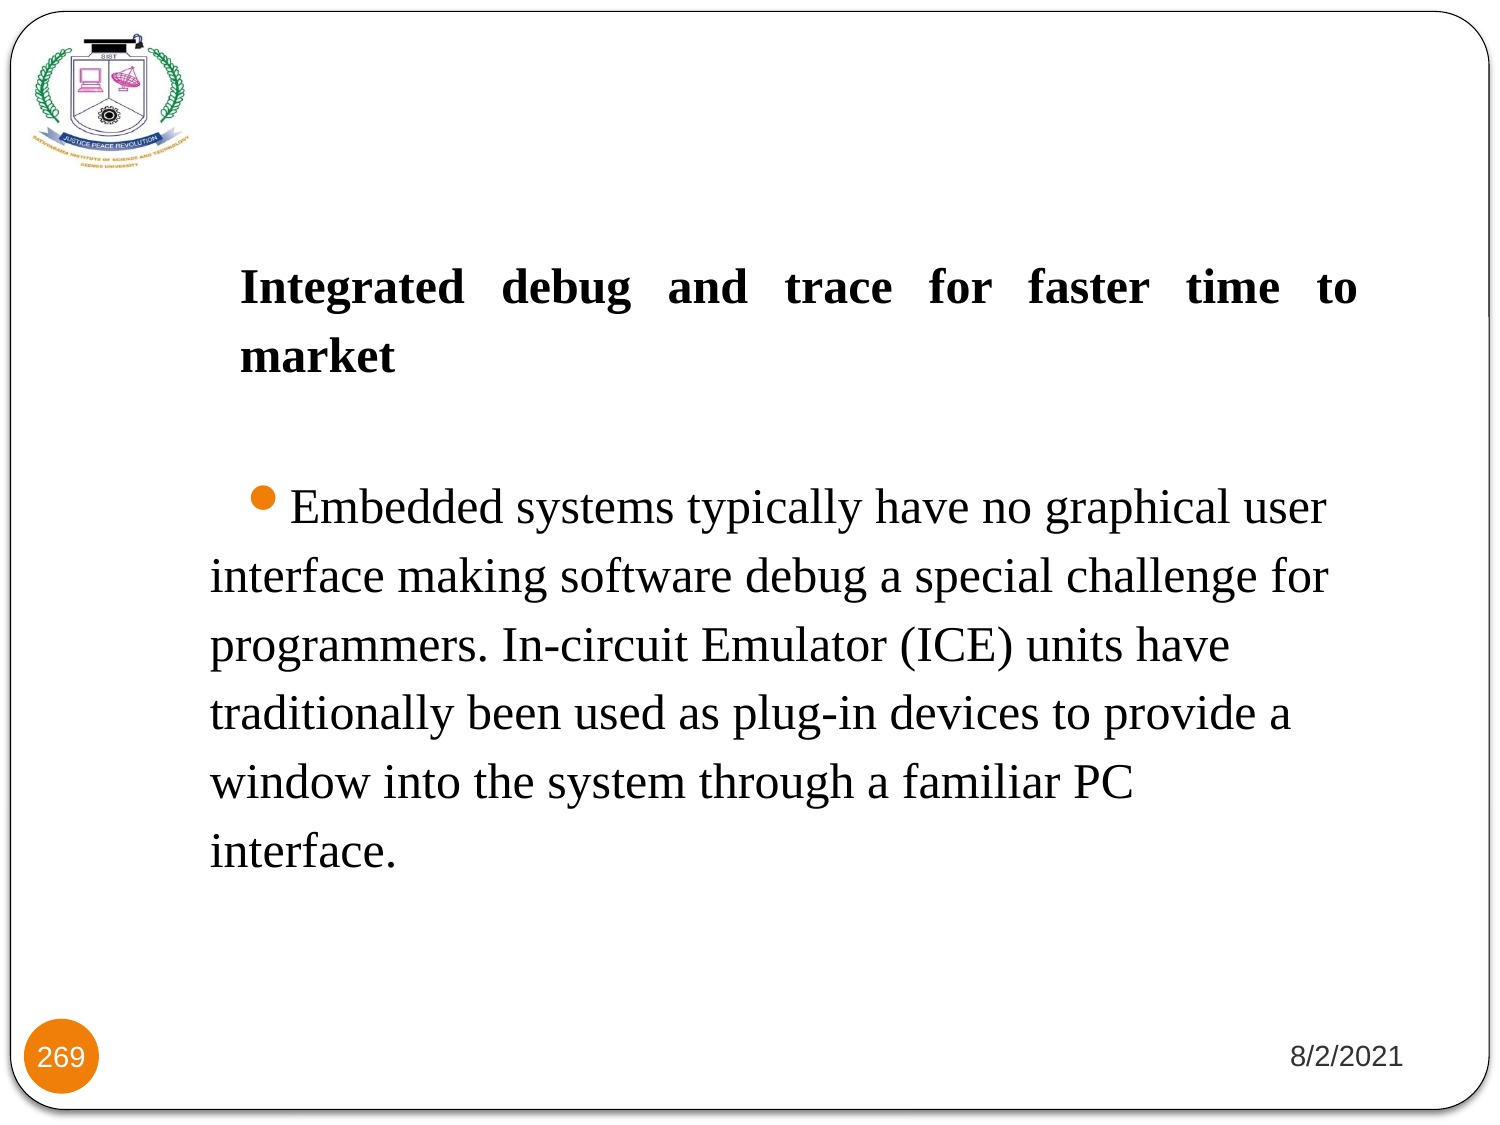

Integrated debug and trace for faster time to market

Embedded systems typically have no graphical user interface making software debug a special challenge for programmers. In-circuit Emulator (ICE) units have traditionally been used as plug-in devices to provide a window into the system through a familiar PC      interface.
8/2/2021
269